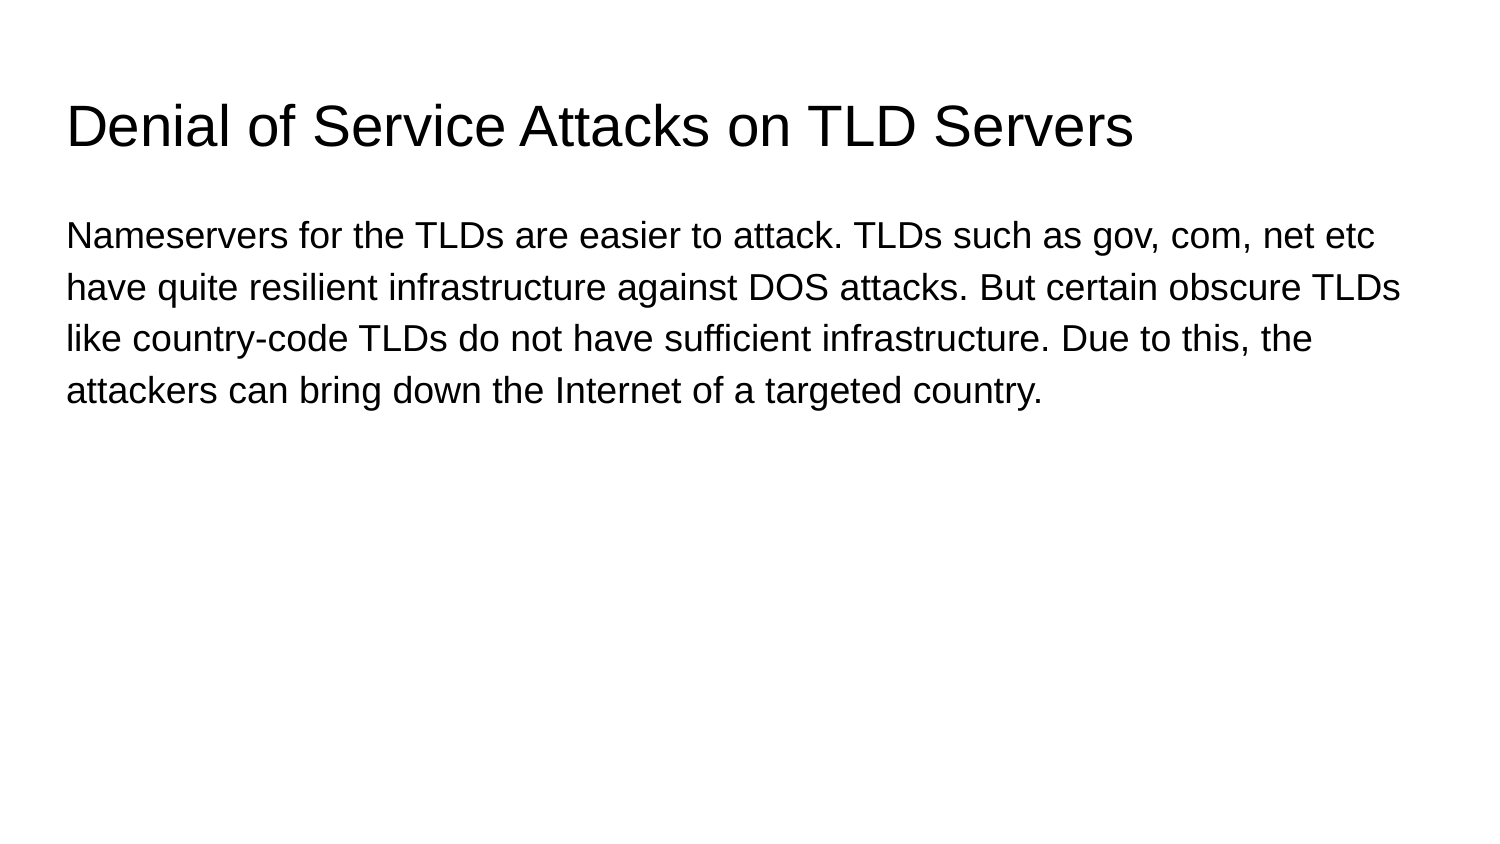

# Denial of Service Attacks on TLD Servers
Nameservers for the TLDs are easier to attack. TLDs such as gov, com, net etc have quite resilient infrastructure against DOS attacks. But certain obscure TLDs like country-code TLDs do not have sufficient infrastructure. Due to this, the attackers can bring down the Internet of a targeted country.